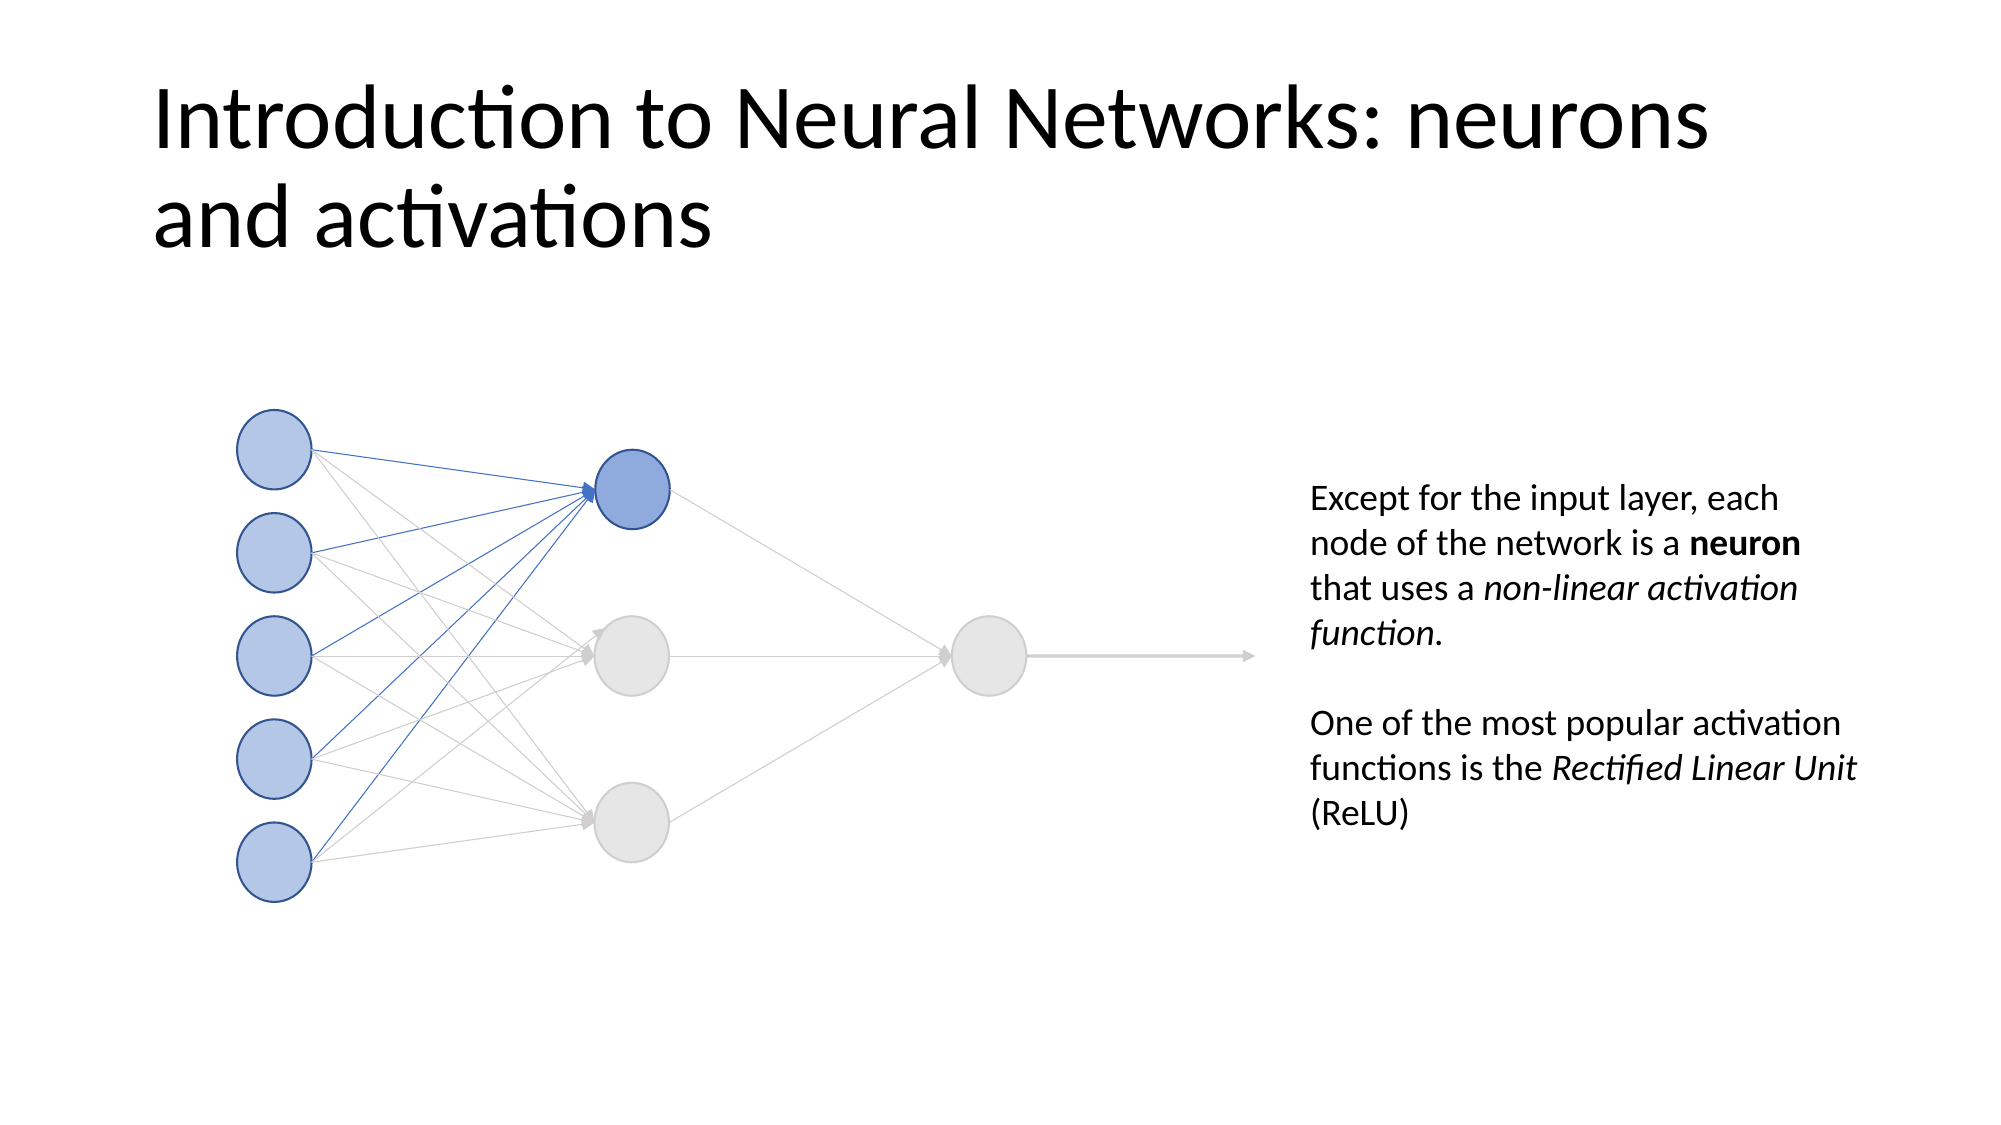

# Introduction to Neural Networks: neurons and activations

Except for the input layer, each node of the network is a neuron that uses a non-linear activation function.

One of the most popular activation functions is the Rectified Linear Unit (ReLU)